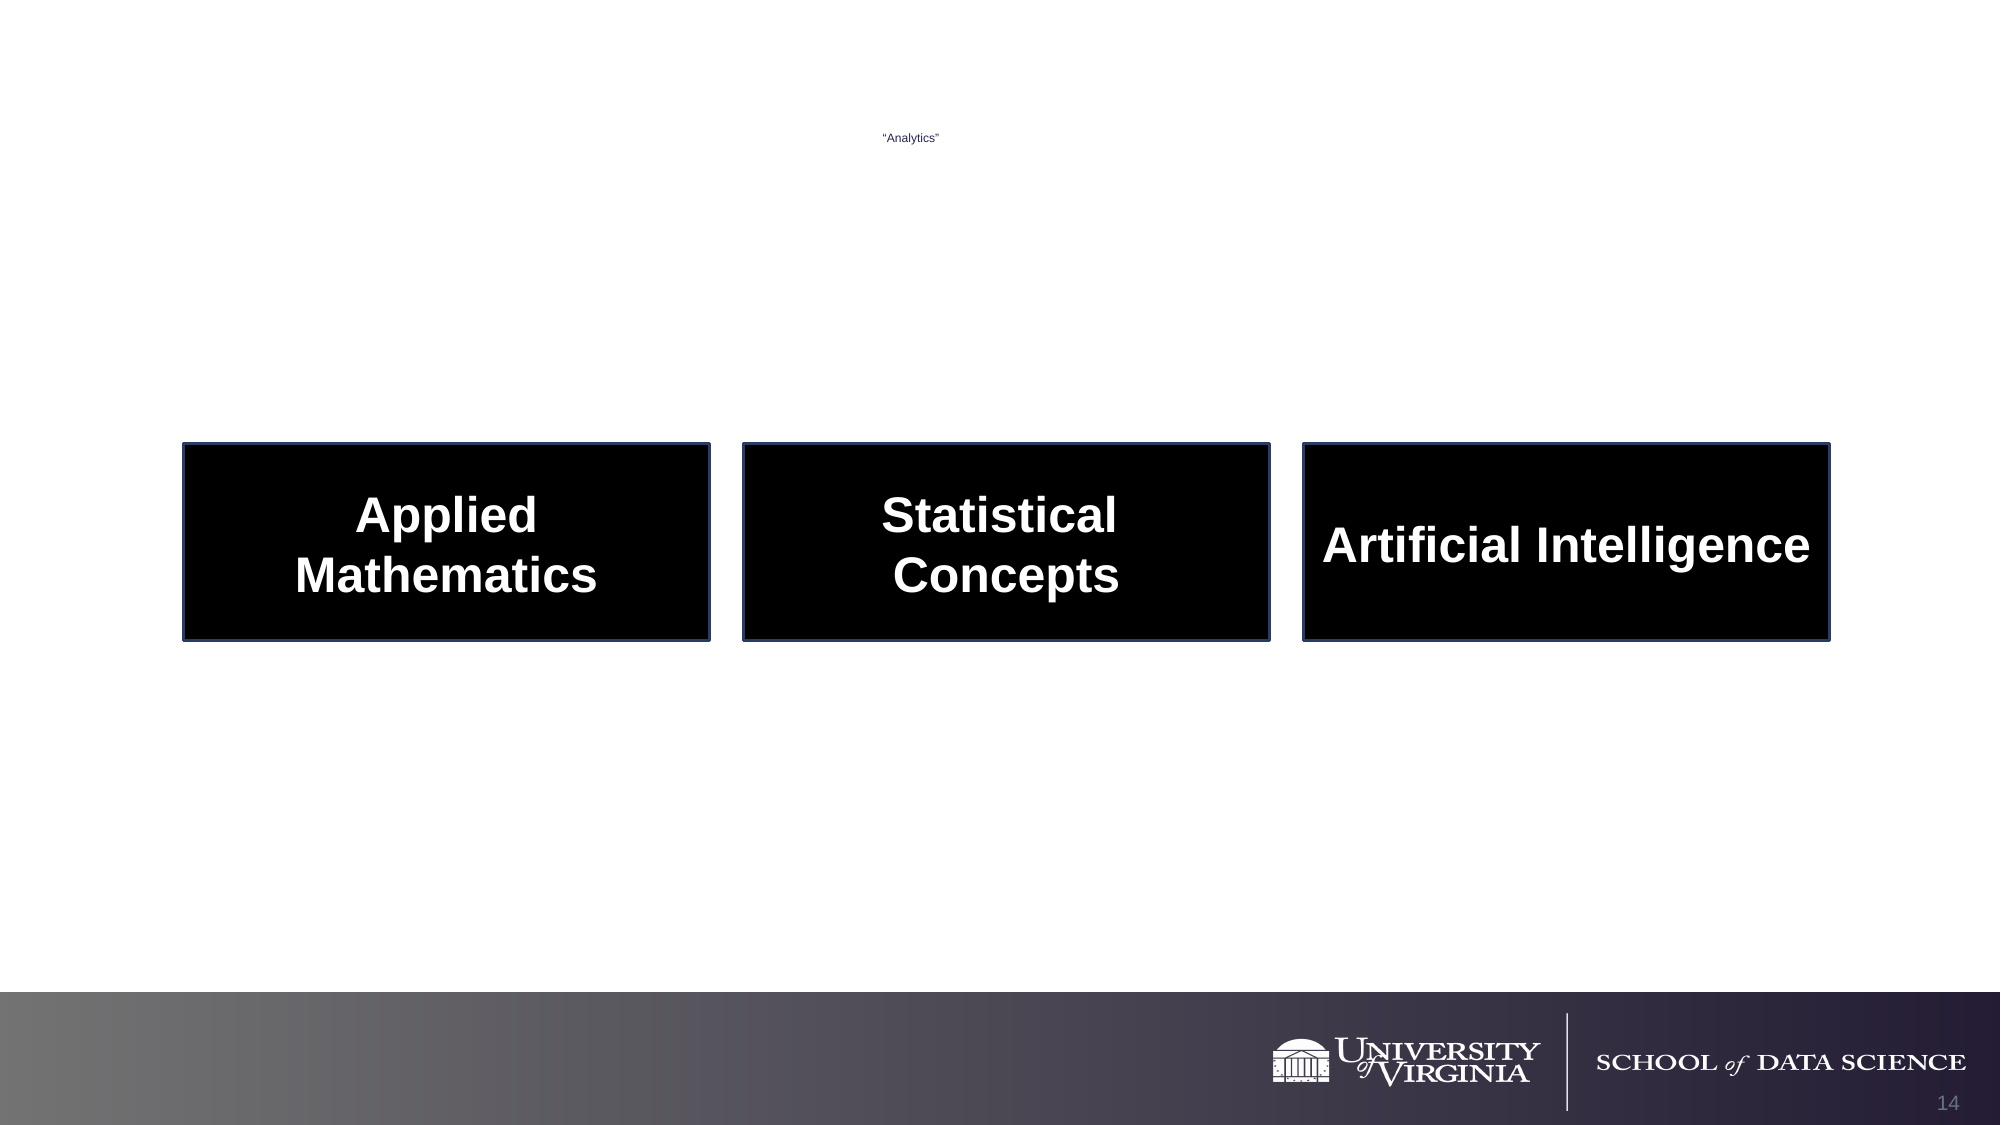

# “Analytics”
Applied Mathematics
Statistical
Concepts
Artificial Intelligence
14